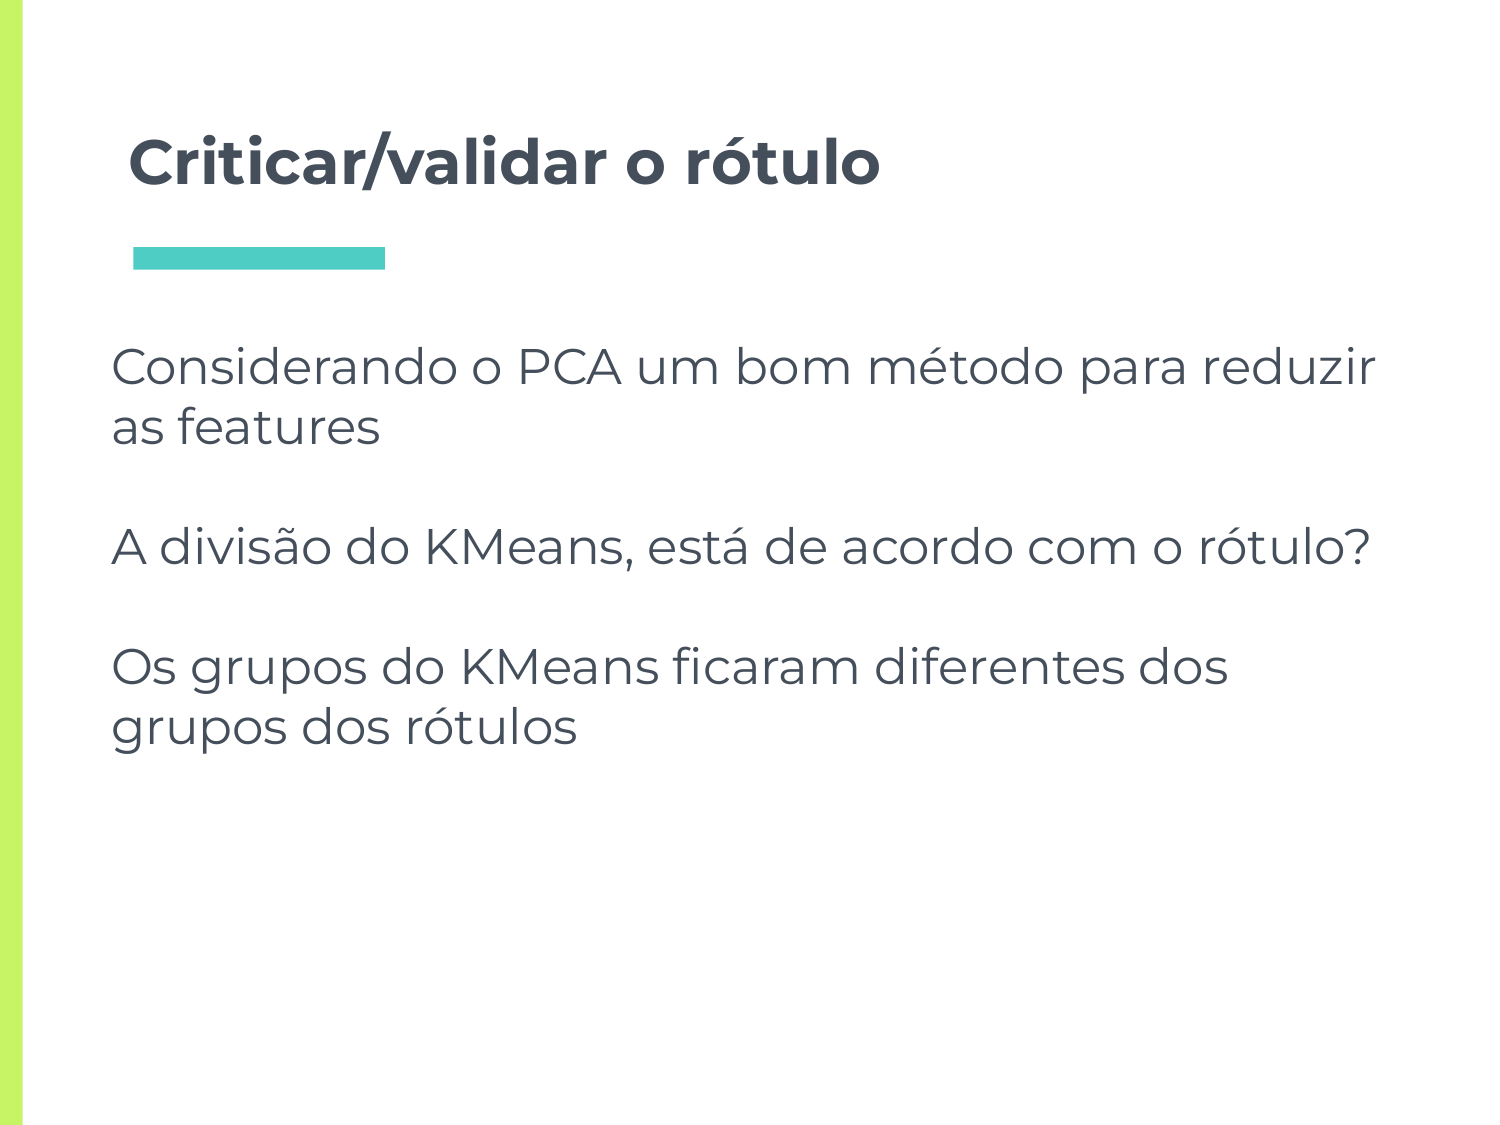

# Criticar/validar o rótulo
Considerando o PCA um bom método para reduzir as features

A divisão do KMeans, está de acordo com o rótulo?

Os grupos do KMeans ficaram diferentes dos grupos dos rótulos